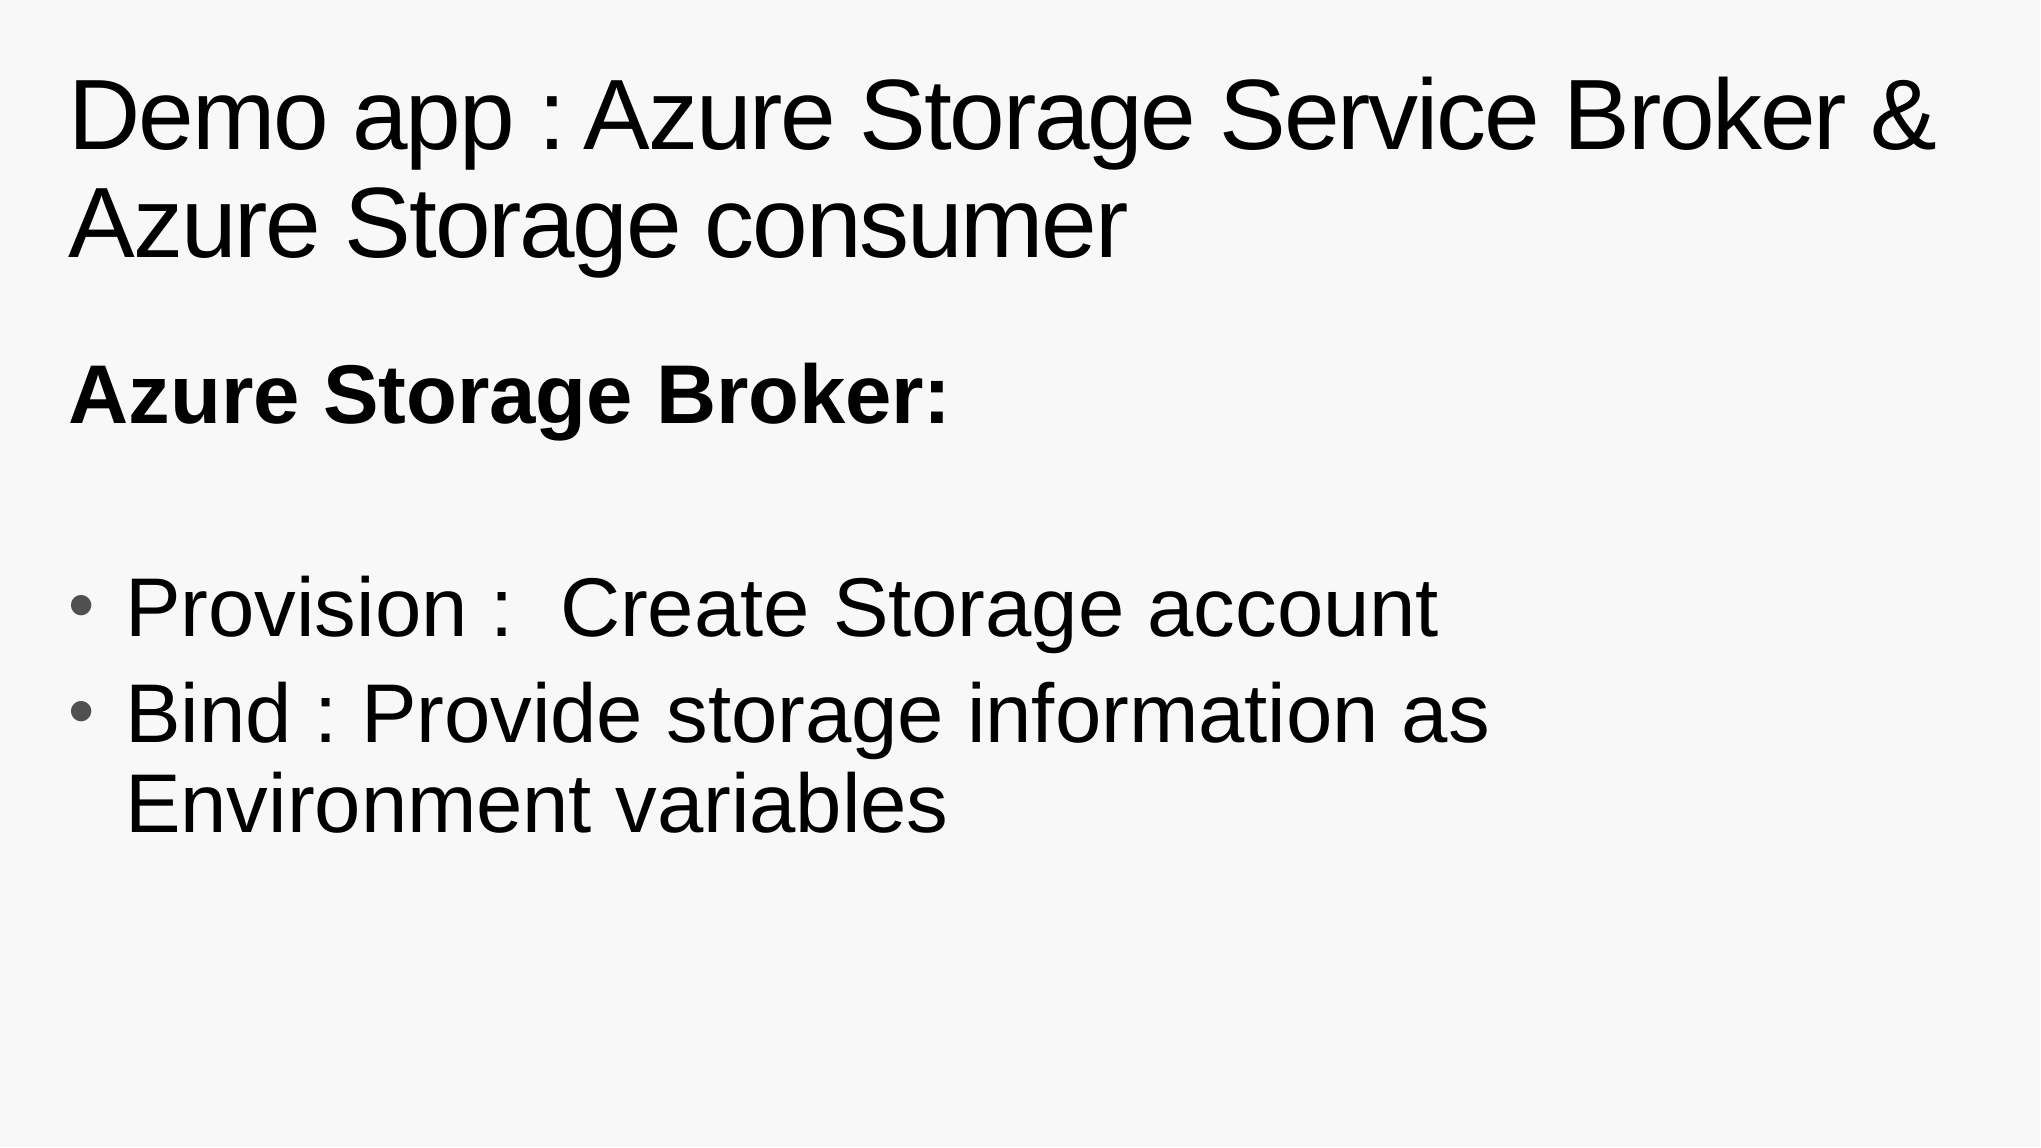

# Demo app : Azure Storage Service Broker & Azure Storage consumer
Azure Storage Broker:

Provision :  Create Storage account
Bind : Provide storage information as Environment variables